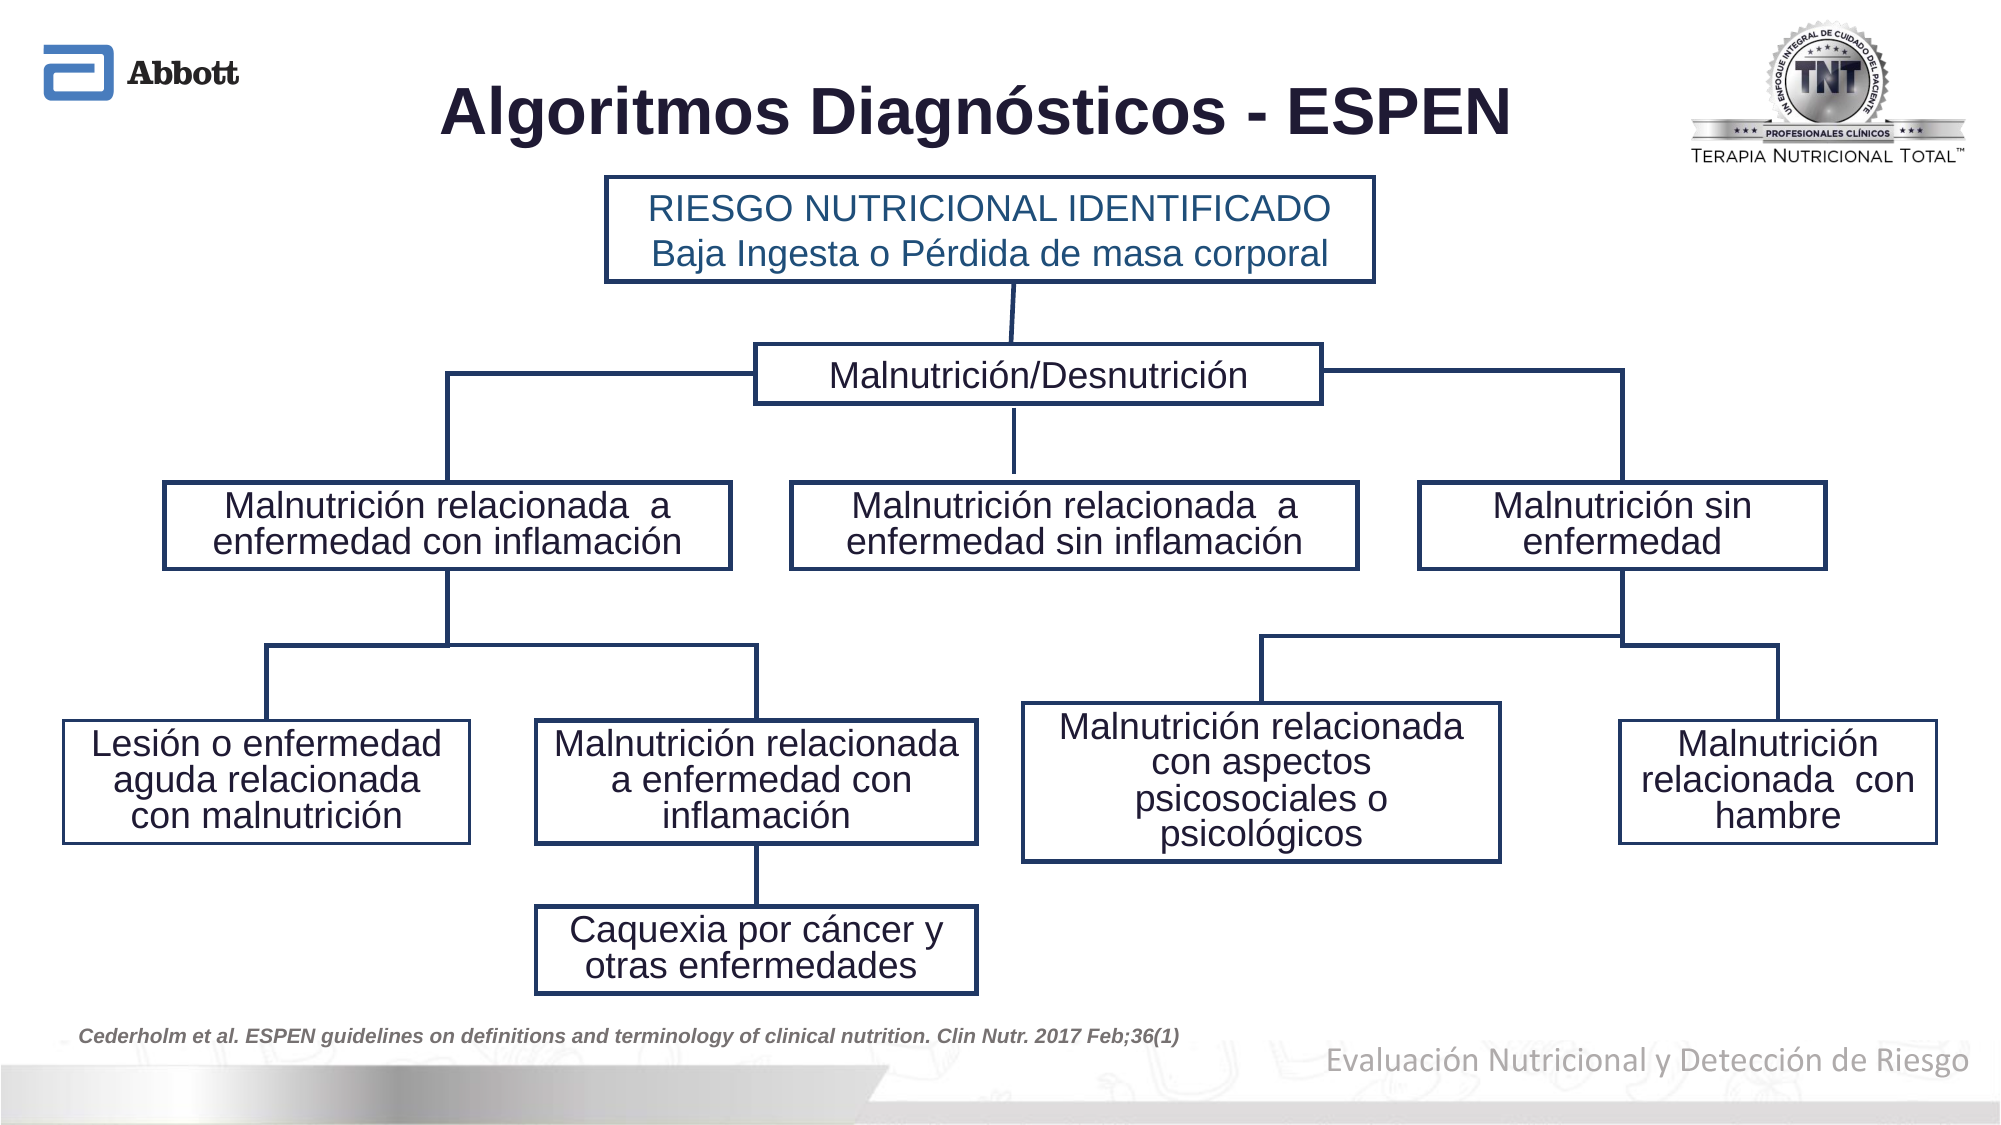

# Algoritmos Diagnósticos - ESPEN
RIESGO NUTRICIONAL IDENTIFICADO
Baja Ingesta o Pérdida de masa corporal
Malnutrición/Desnutrición
Malnutrición relacionada  a enfermedad con inflamación
Malnutrición relacionada  a enfermedad sin inflamación
Malnutrición sin enfermedad
Malnutrición relacionada con aspectos psicosociales o psicológicos
Lesión o enfermedad aguda relacionada con malnutrición
Malnutrición relacionada  a enfermedad con inflamación
Malnutrición relacionada  con hambre
Caquexia por cáncer y otras enfermedades
Cederholm et al. ESPEN guidelines on definitions and terminology of clinical nutrition. Clin Nutr. 2017 Feb;36(1)